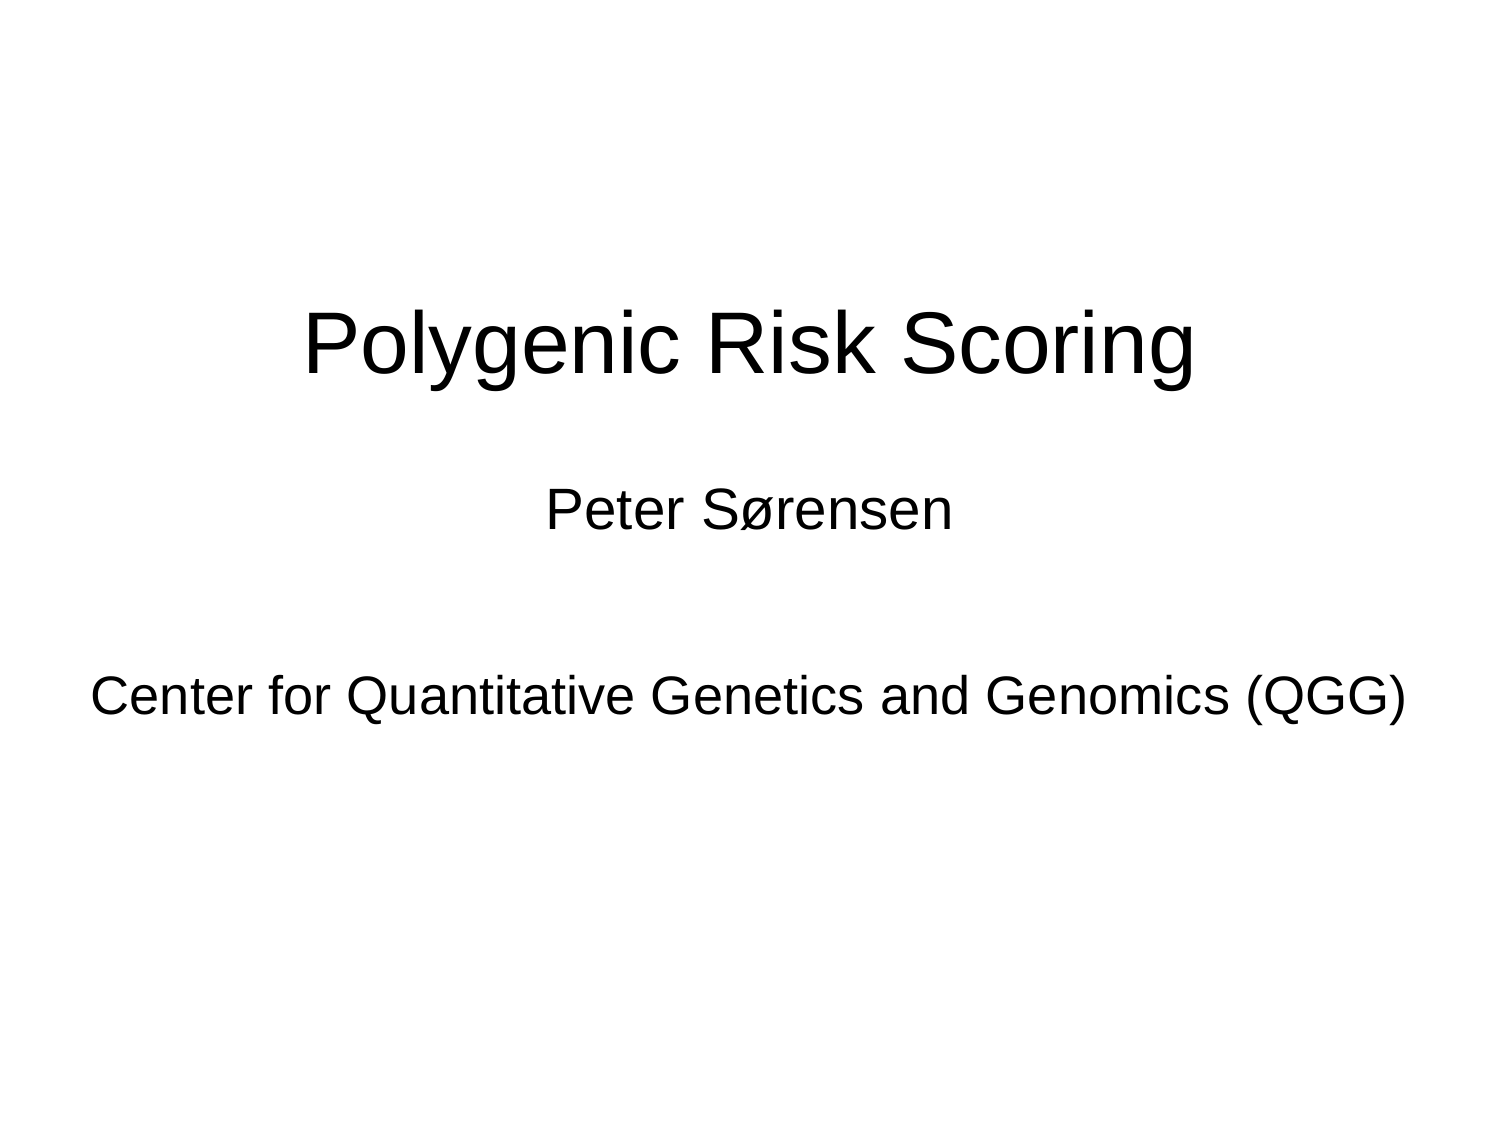

Polygenic Risk Scoring

Peter Sørensen

Center for Quantitative Genetics and Genomics (QGG)